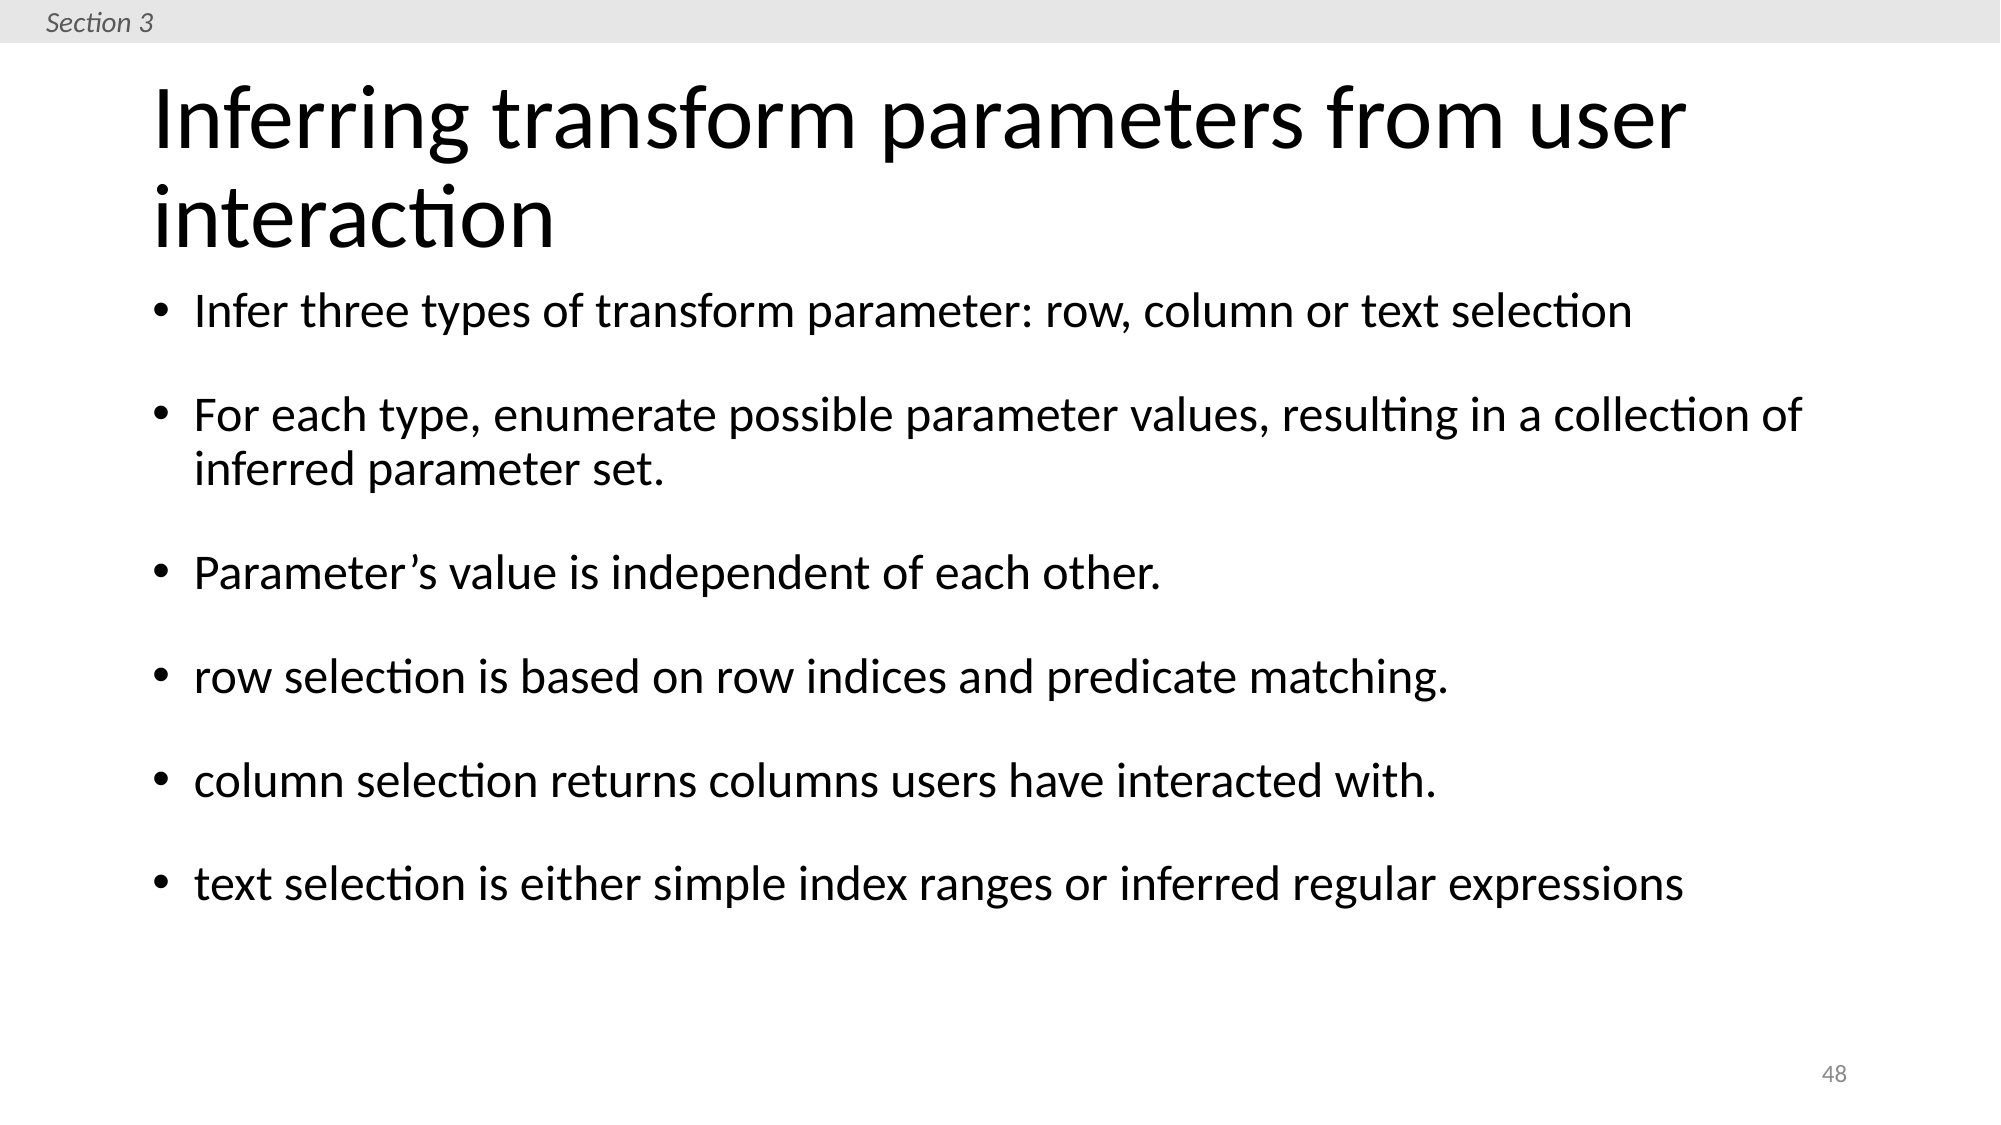

Section 3
# Inferring transform parameters from user interaction
Infer three types of transform parameter: row, column or text selection
For each type, enumerate possible parameter values, resulting in a collection of inferred parameter set.
Parameter’s value is independent of each other.
row selection is based on row indices and predicate matching.
column selection returns columns users have interacted with.
text selection is either simple index ranges or inferred regular expressions
48